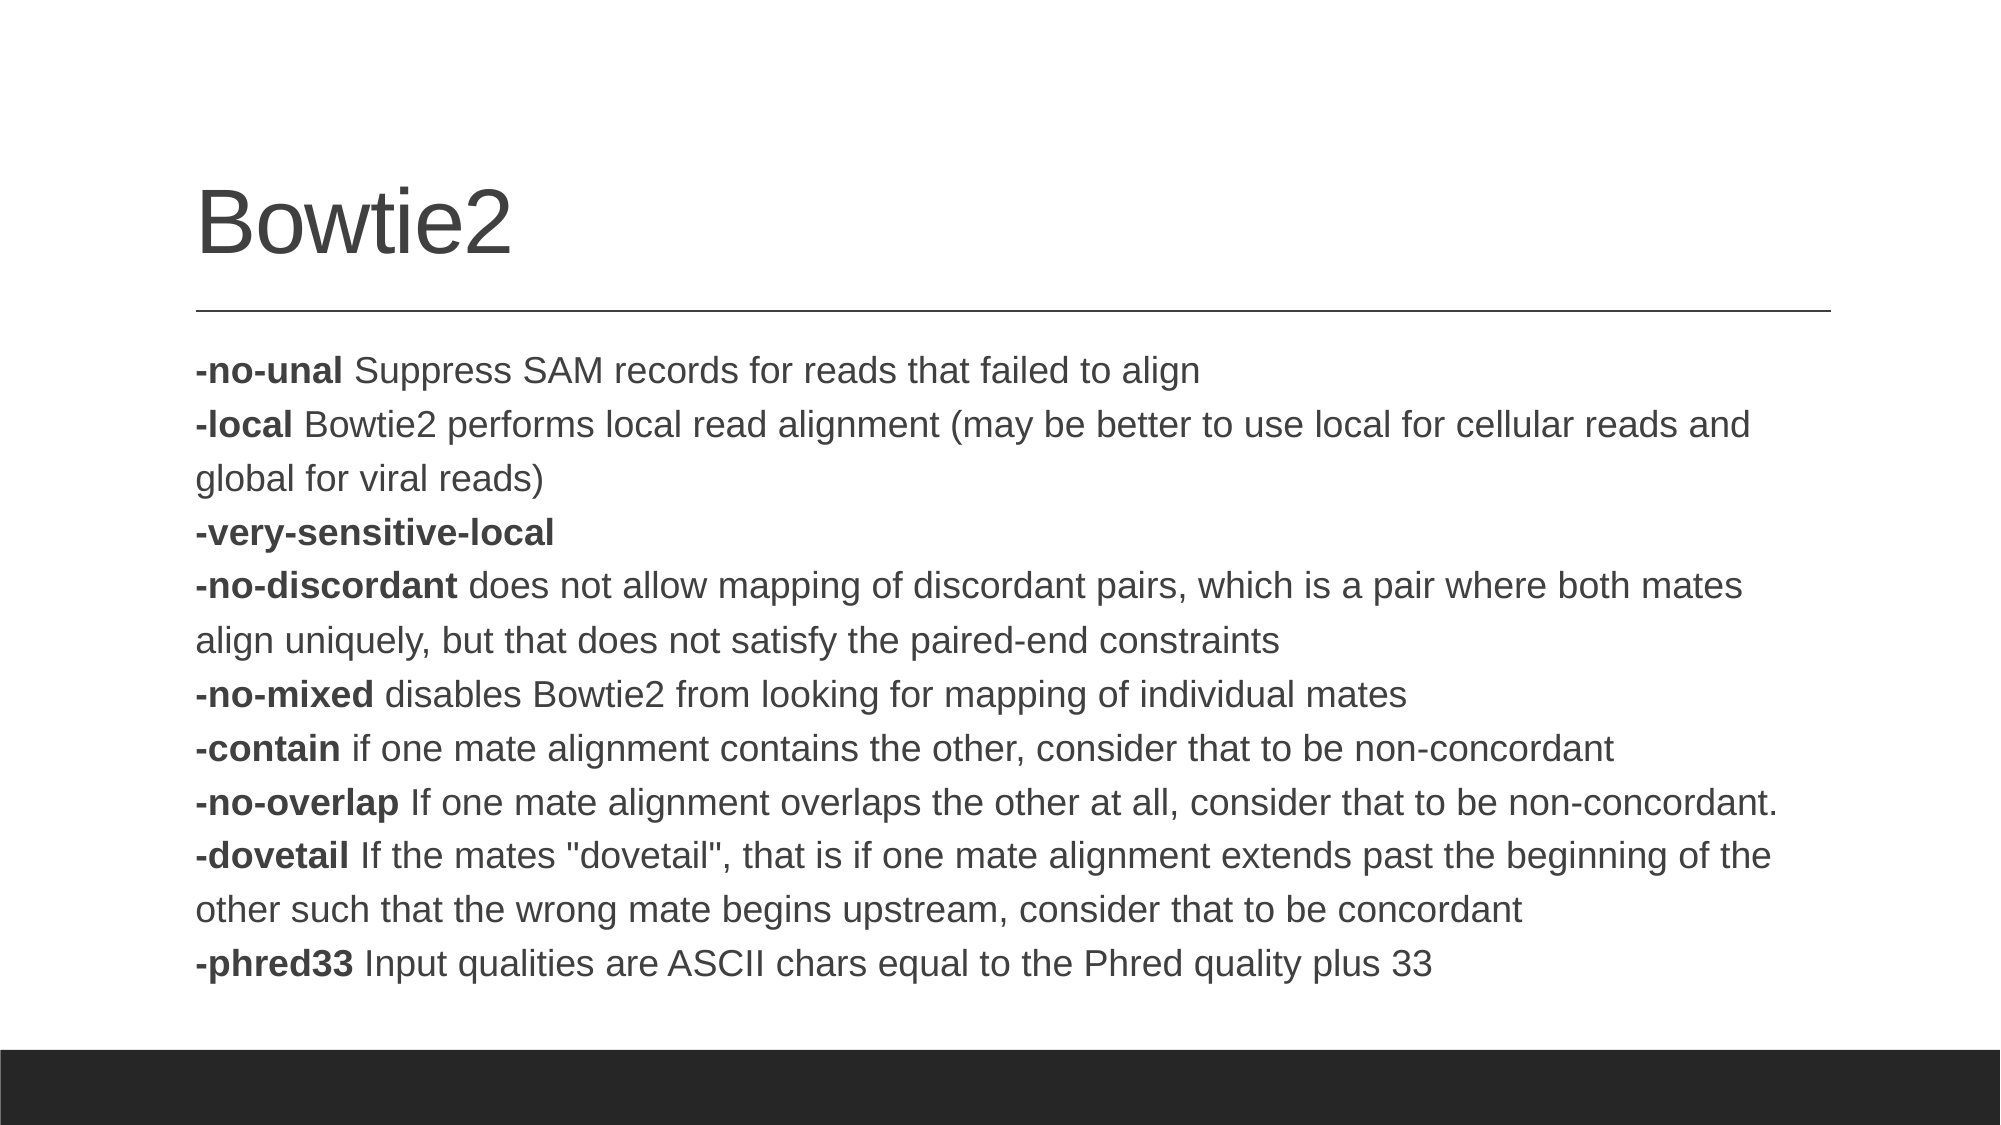

# Bowtie2
-no-unal Suppress SAM records for reads that failed to align
-local Bowtie2 performs local read alignment (may be better to use local for cellular reads and global for viral reads)
-very-sensitive-local
-no-discordant does not allow mapping of discordant pairs, which is a pair where both mates align uniquely, but that does not satisfy the paired-end constraints
-no-mixed disables Bowtie2 from looking for mapping of individual mates
-contain if one mate alignment contains the other, consider that to be non-concordant
-no-overlap If one mate alignment overlaps the other at all, consider that to be non-concordant.
-dovetail If the mates "dovetail", that is if one mate alignment extends past the beginning of the other such that the wrong mate begins upstream, consider that to be concordant
-phred33 Input qualities are ASCII chars equal to the Phred quality plus 33